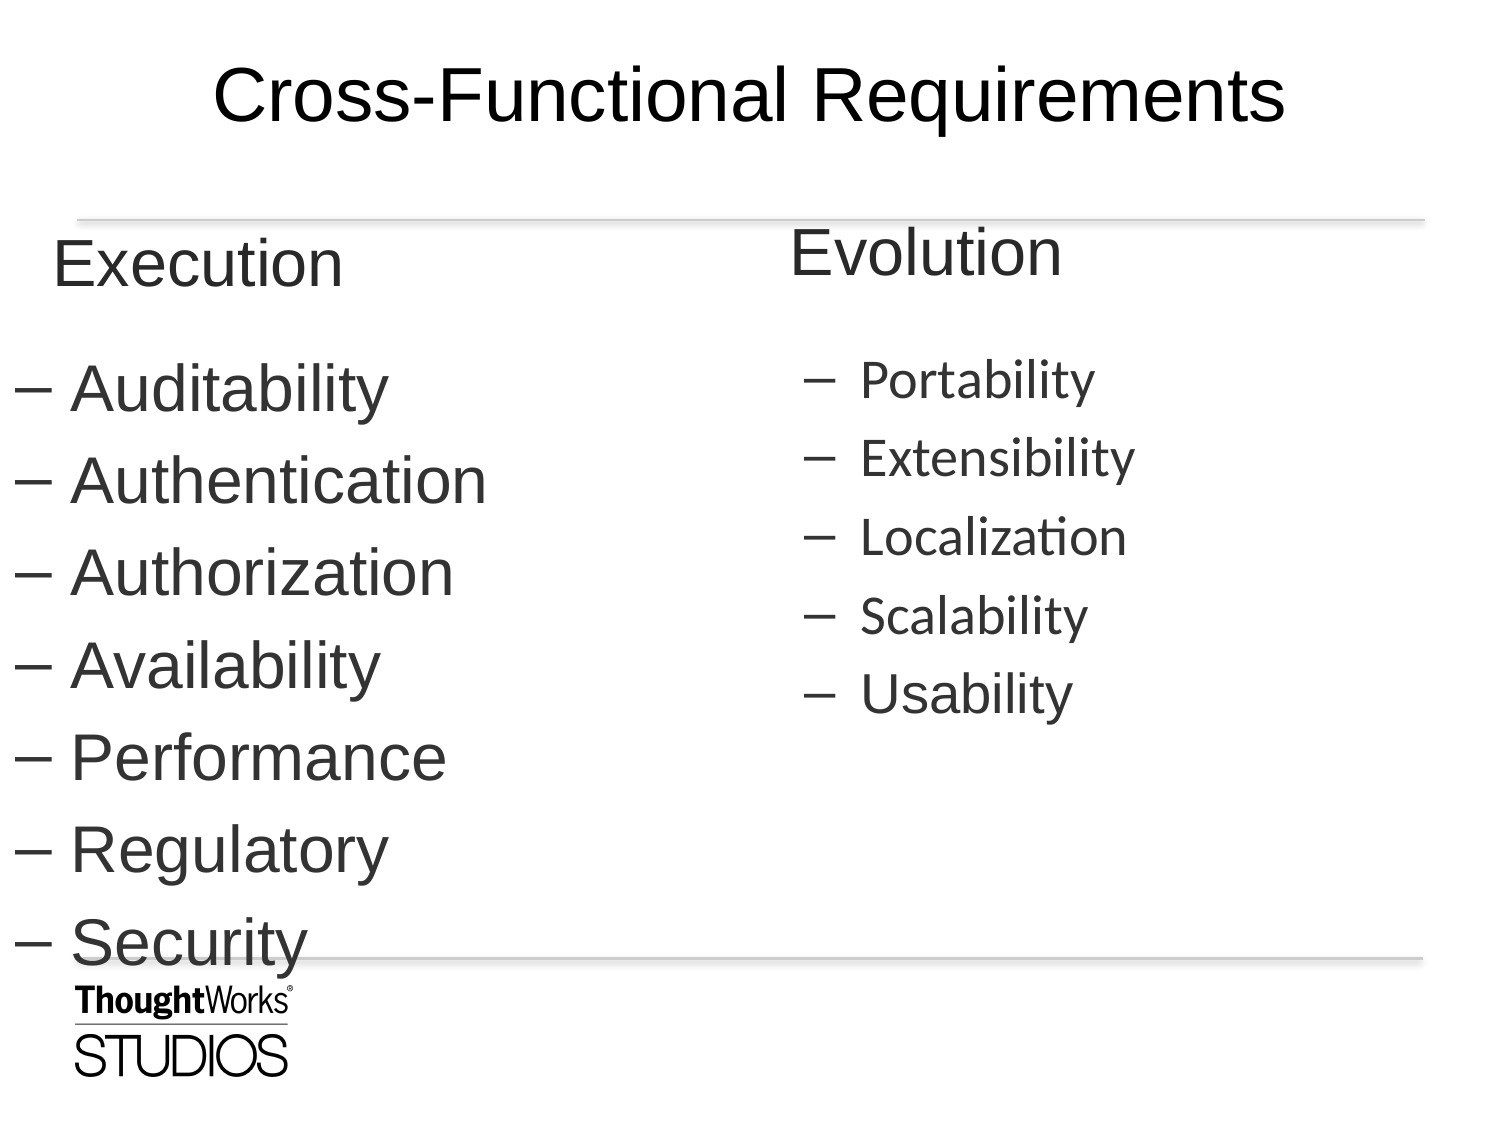

# Cross-Functional Requirements
Evolution
Execution
Auditability
Authentication
Authorization
Availability
Performance
Regulatory
Security

Portability
Extensibility
Localization
Scalability
Usability